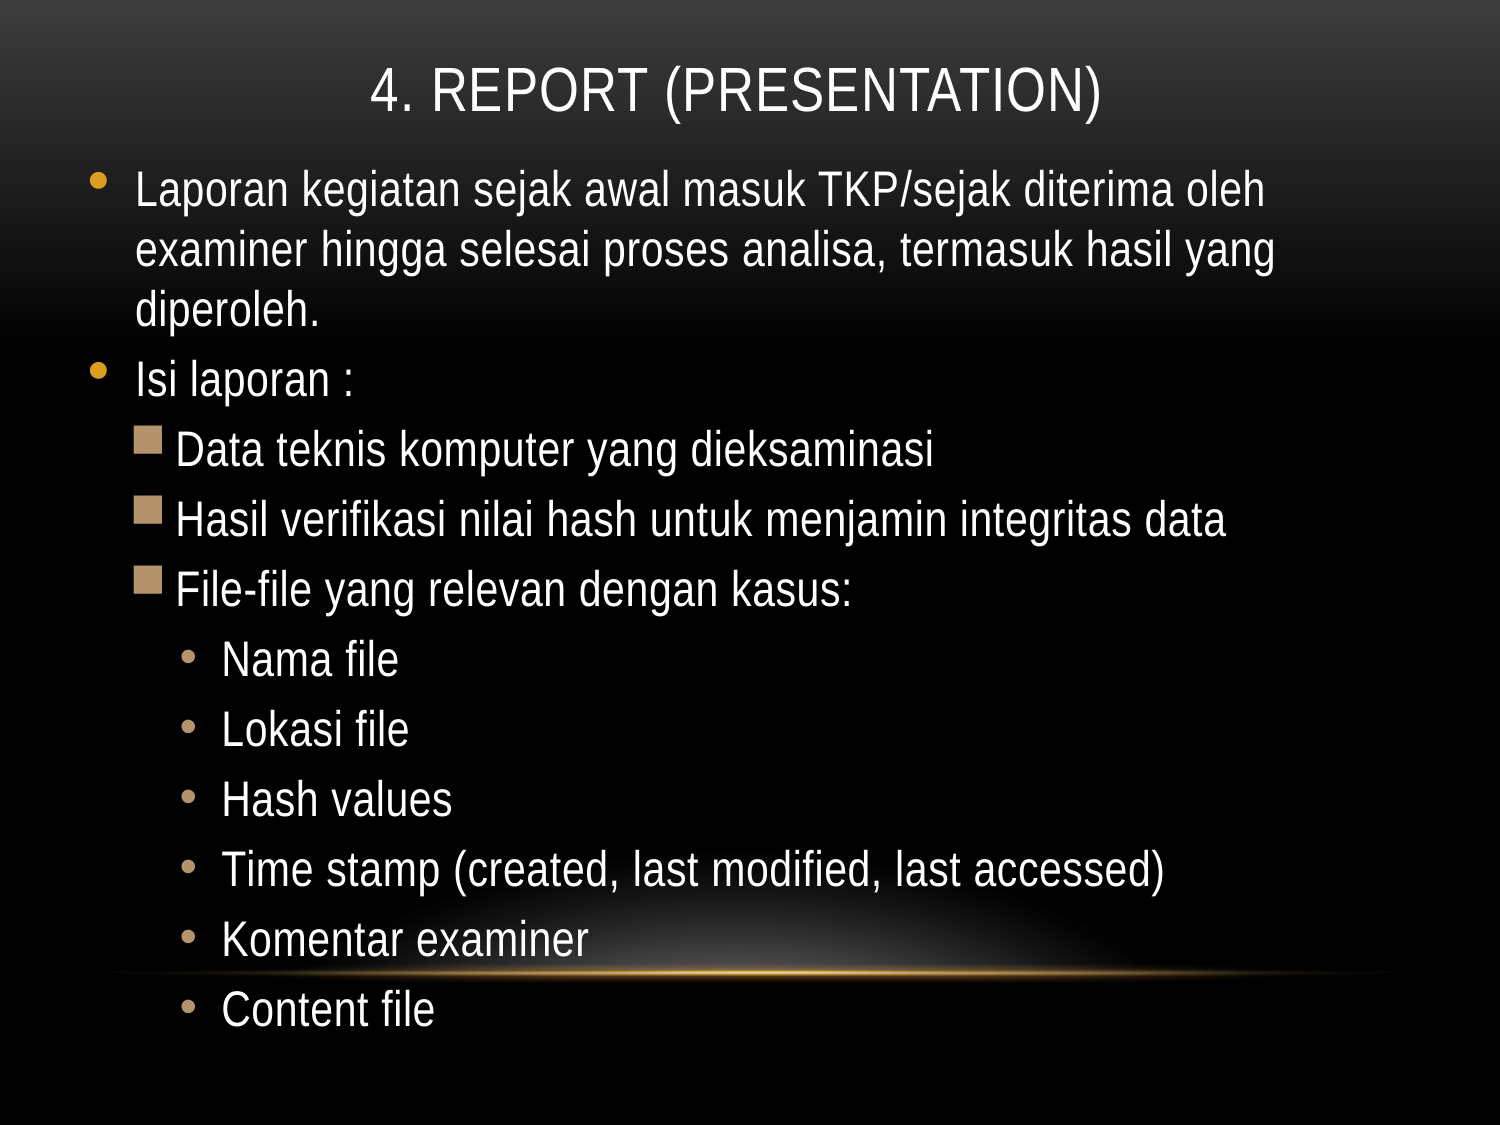

# 4. Report (Presentation)
Laporan kegiatan sejak awal masuk TKP/sejak diterima oleh examiner hingga selesai proses analisa, termasuk hasil yang diperoleh.
Isi laporan :
Data teknis komputer yang dieksaminasi
Hasil verifikasi nilai hash untuk menjamin integritas data
File-file yang relevan dengan kasus:
Nama file
Lokasi file
Hash values
Time stamp (created, last modified, last accessed)
Komentar examiner
Content file